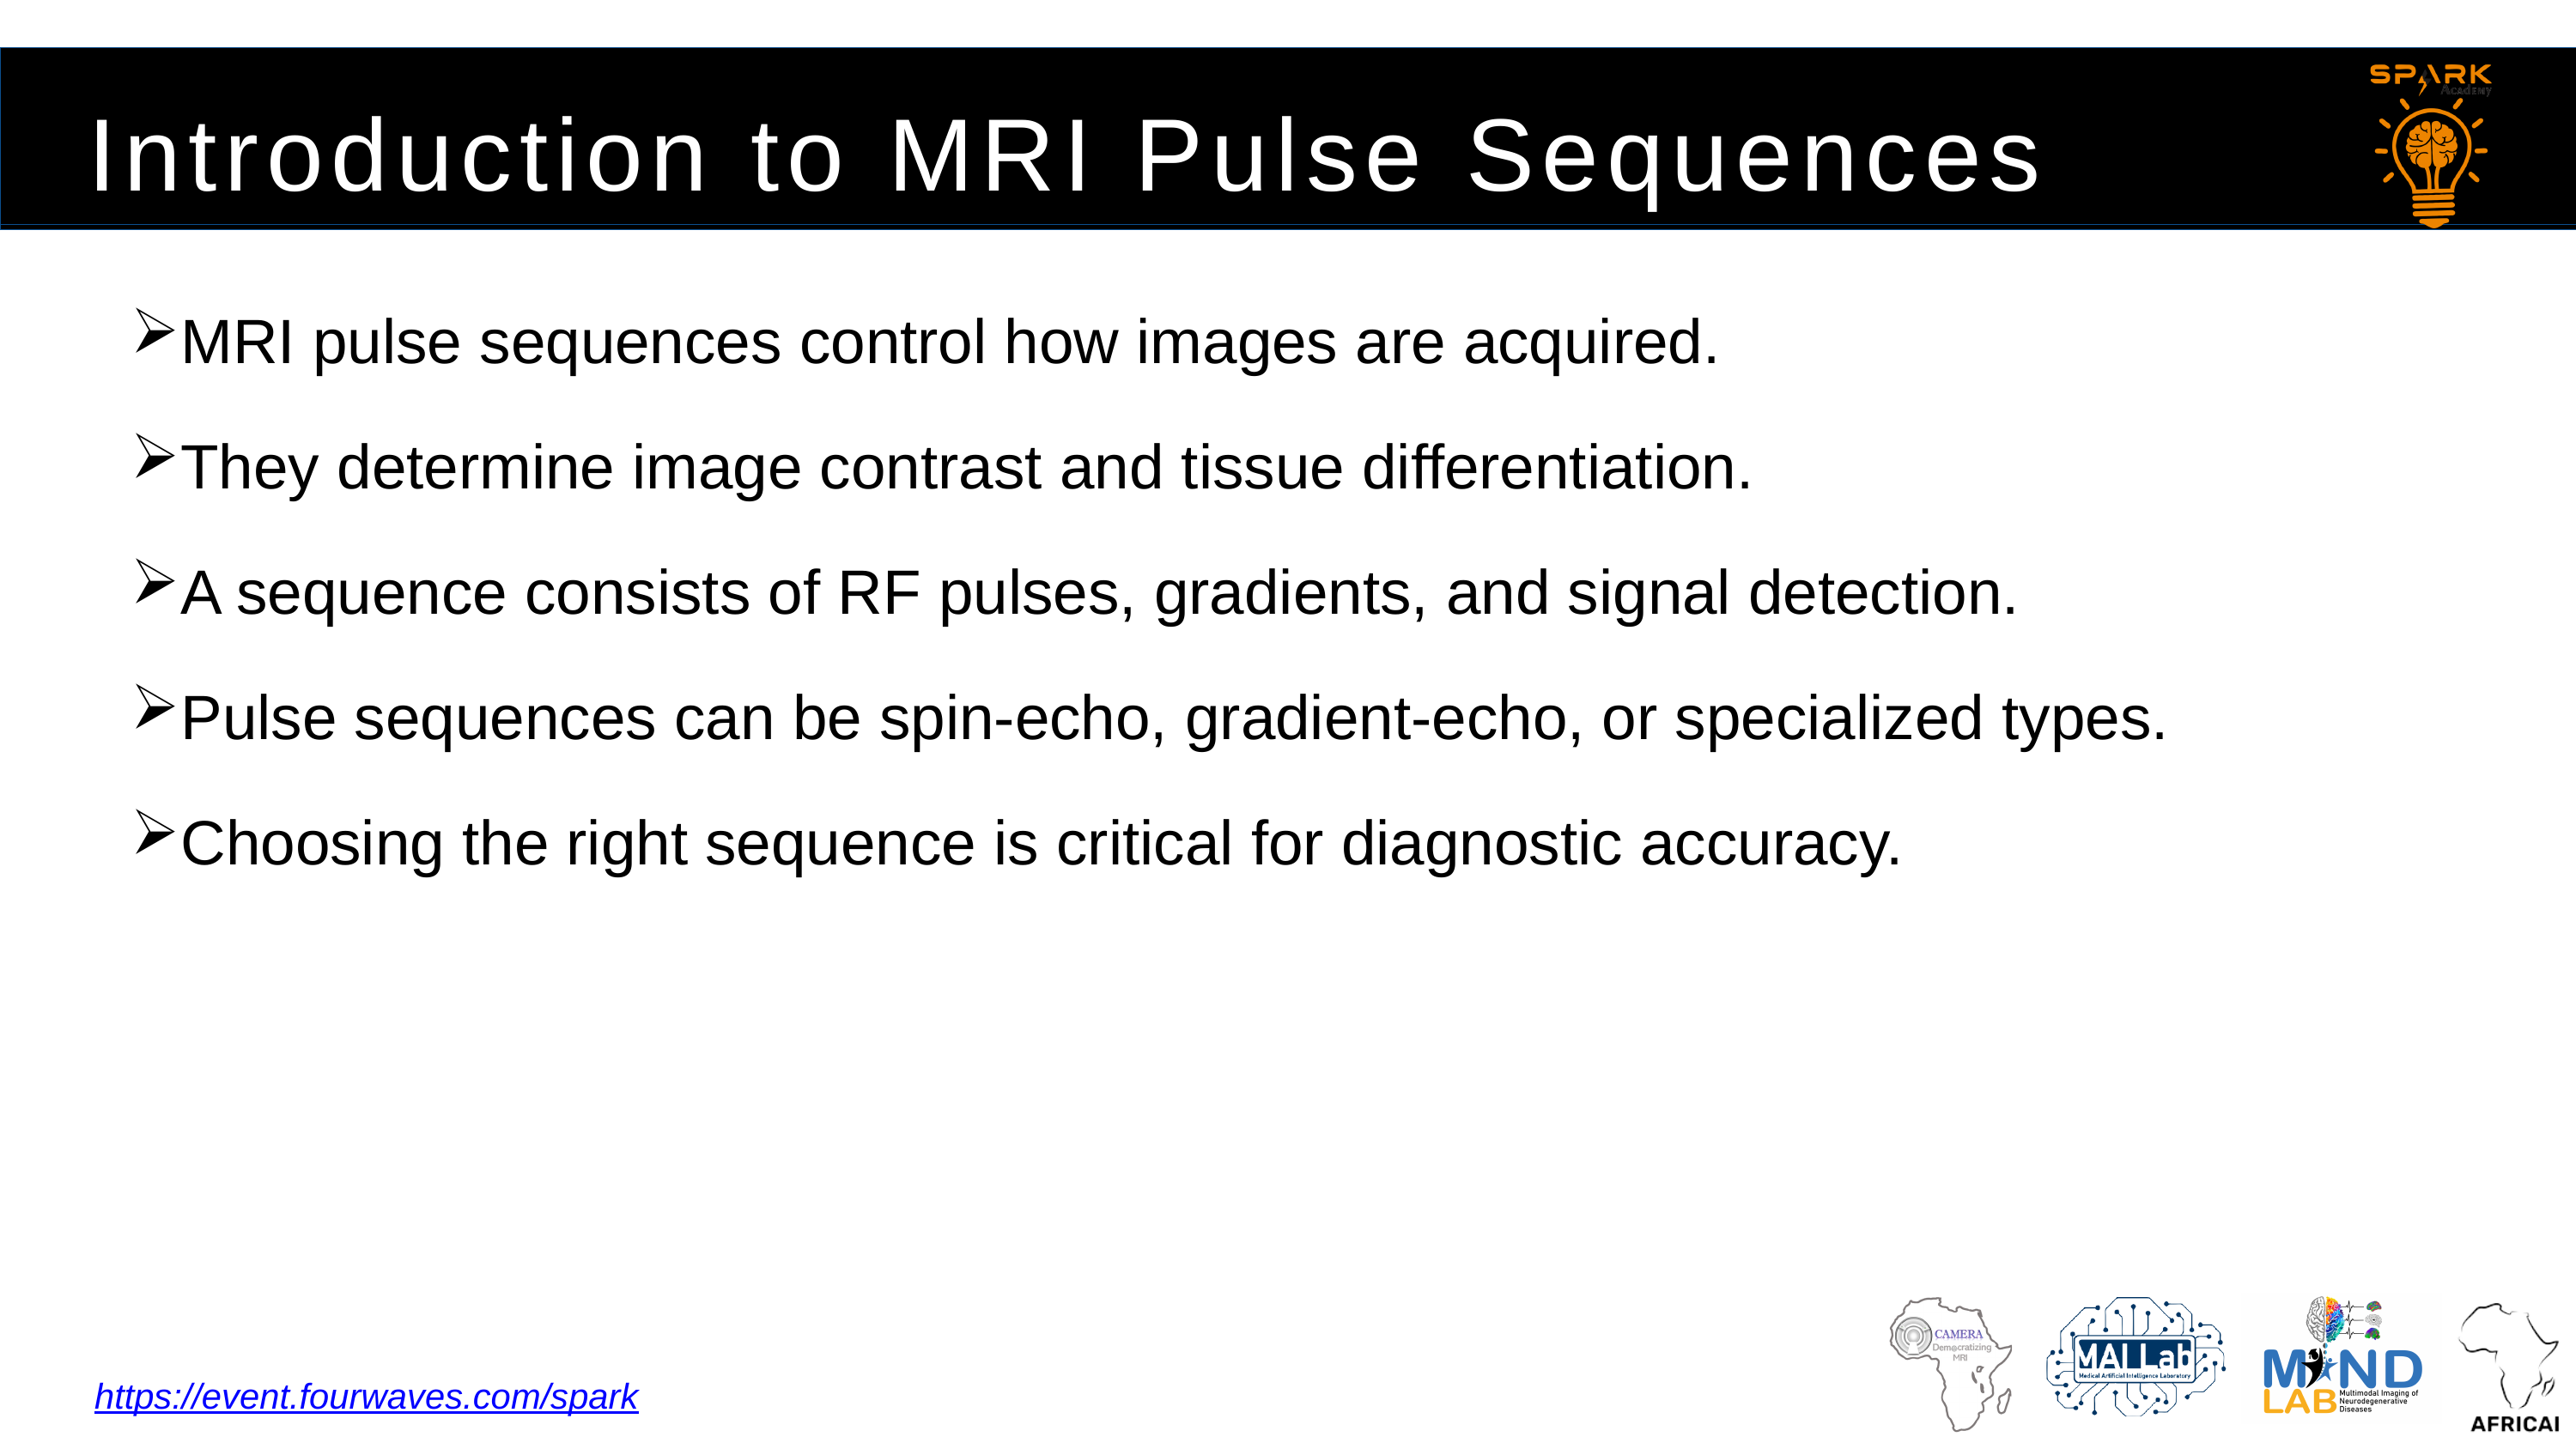

Introduction to MRI Pulse Sequences
MRI pulse sequences control how images are acquired.
They determine image contrast and tissue differentiation.
A sequence consists of RF pulses, gradients, and signal detection.
Pulse sequences can be spin-echo, gradient-echo, or specialized types.
Choosing the right sequence is critical for diagnostic accuracy.

https://event.fourwaves.com/spark